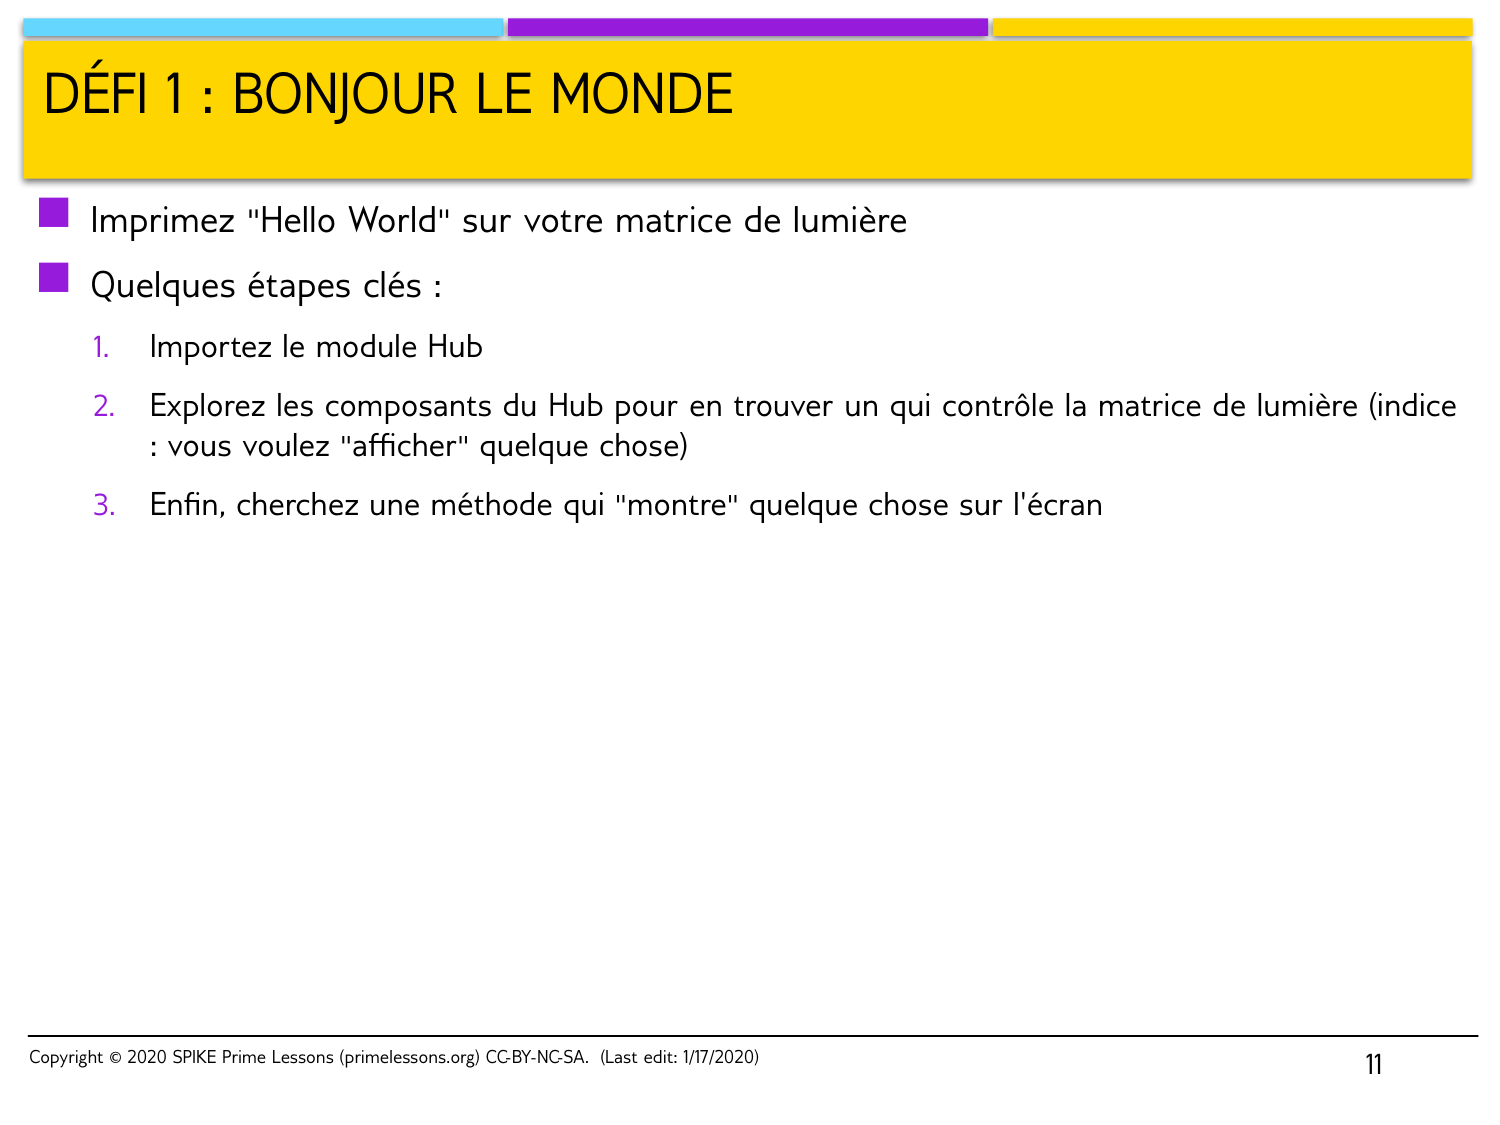

# DÉFI 1 : BONJOUR LE MONDE
Imprimez "Hello World" sur votre matrice de lumière
Quelques étapes clés :
Importez le module Hub
Explorez les composants du Hub pour en trouver un qui contrôle la matrice de lumière (indice : vous voulez "afficher" quelque chose)
Enfin, cherchez une méthode qui "montre" quelque chose sur l'écran
Copyright © 2020 SPIKE Prime Lessons (primelessons.org) CC-BY-NC-SA.  (Last edit: 1/17/2020)
11